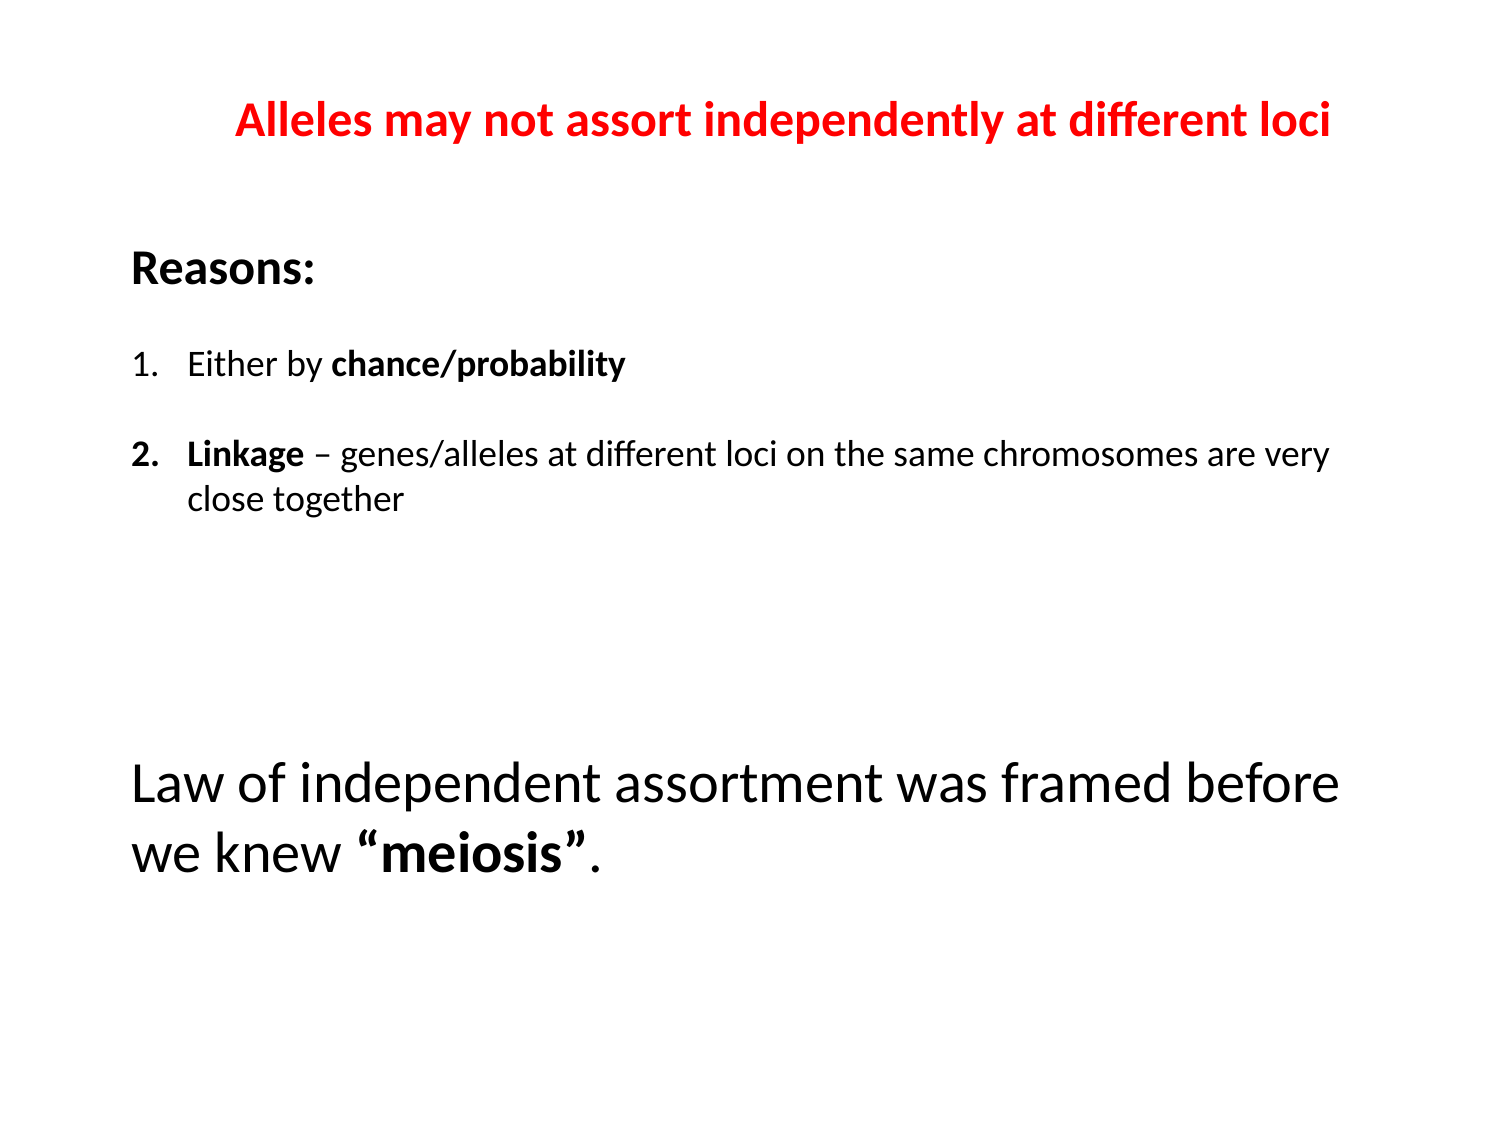

Alleles may not assort independently at different loci
Reasons:

Either by chance/probability

Linkage – genes/alleles at different loci on the same chromosomes are very close together

Law of independent assortment was framed before we knew “meiosis”.